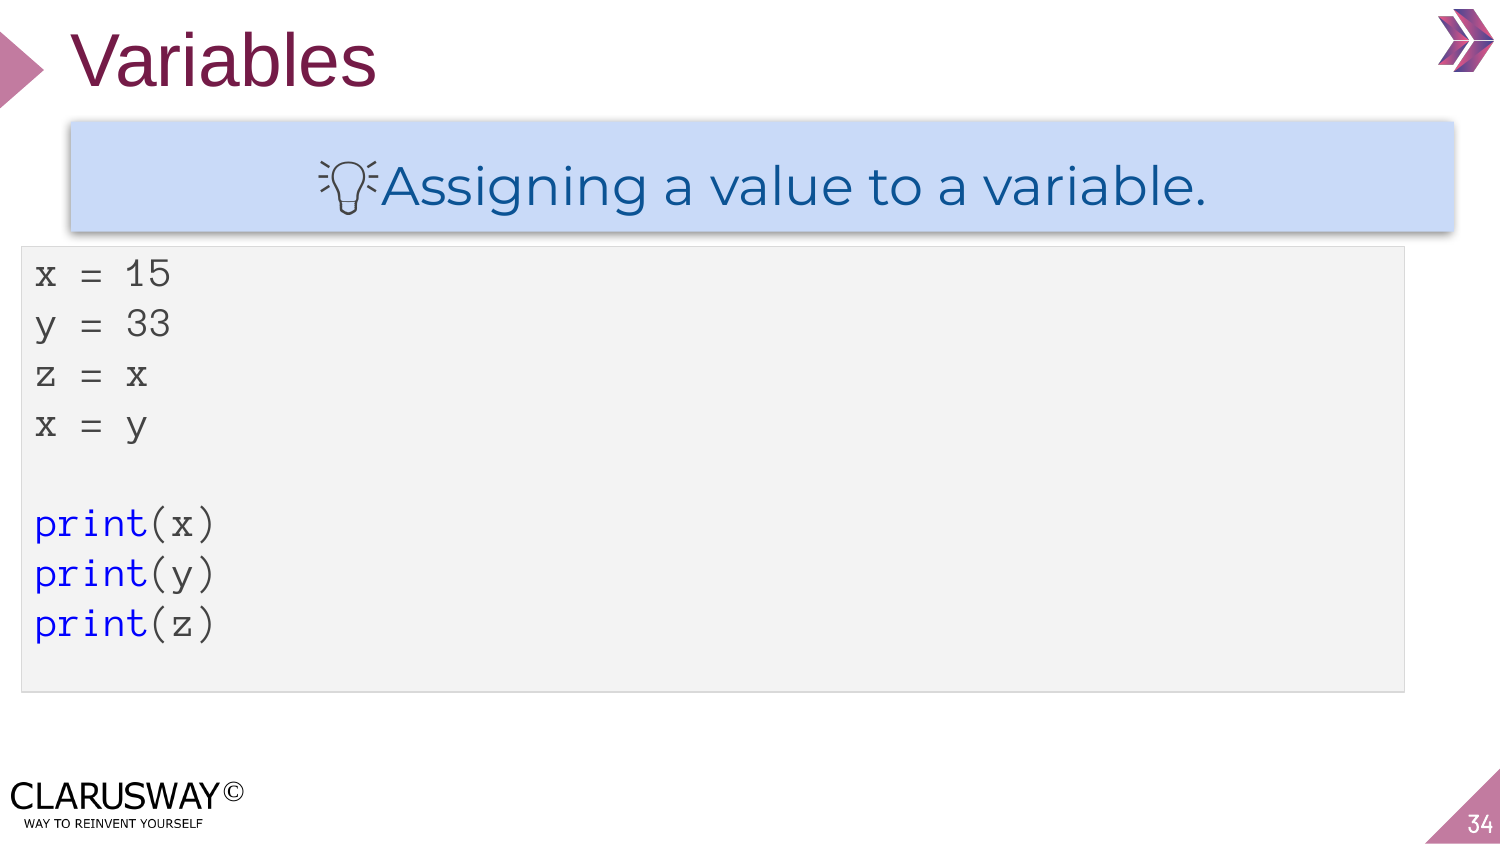

Variables
💡Assigning a value to a variable.
x = 15
y = 33
z = x
x = y

print(x)
print(y)
print(z)

34